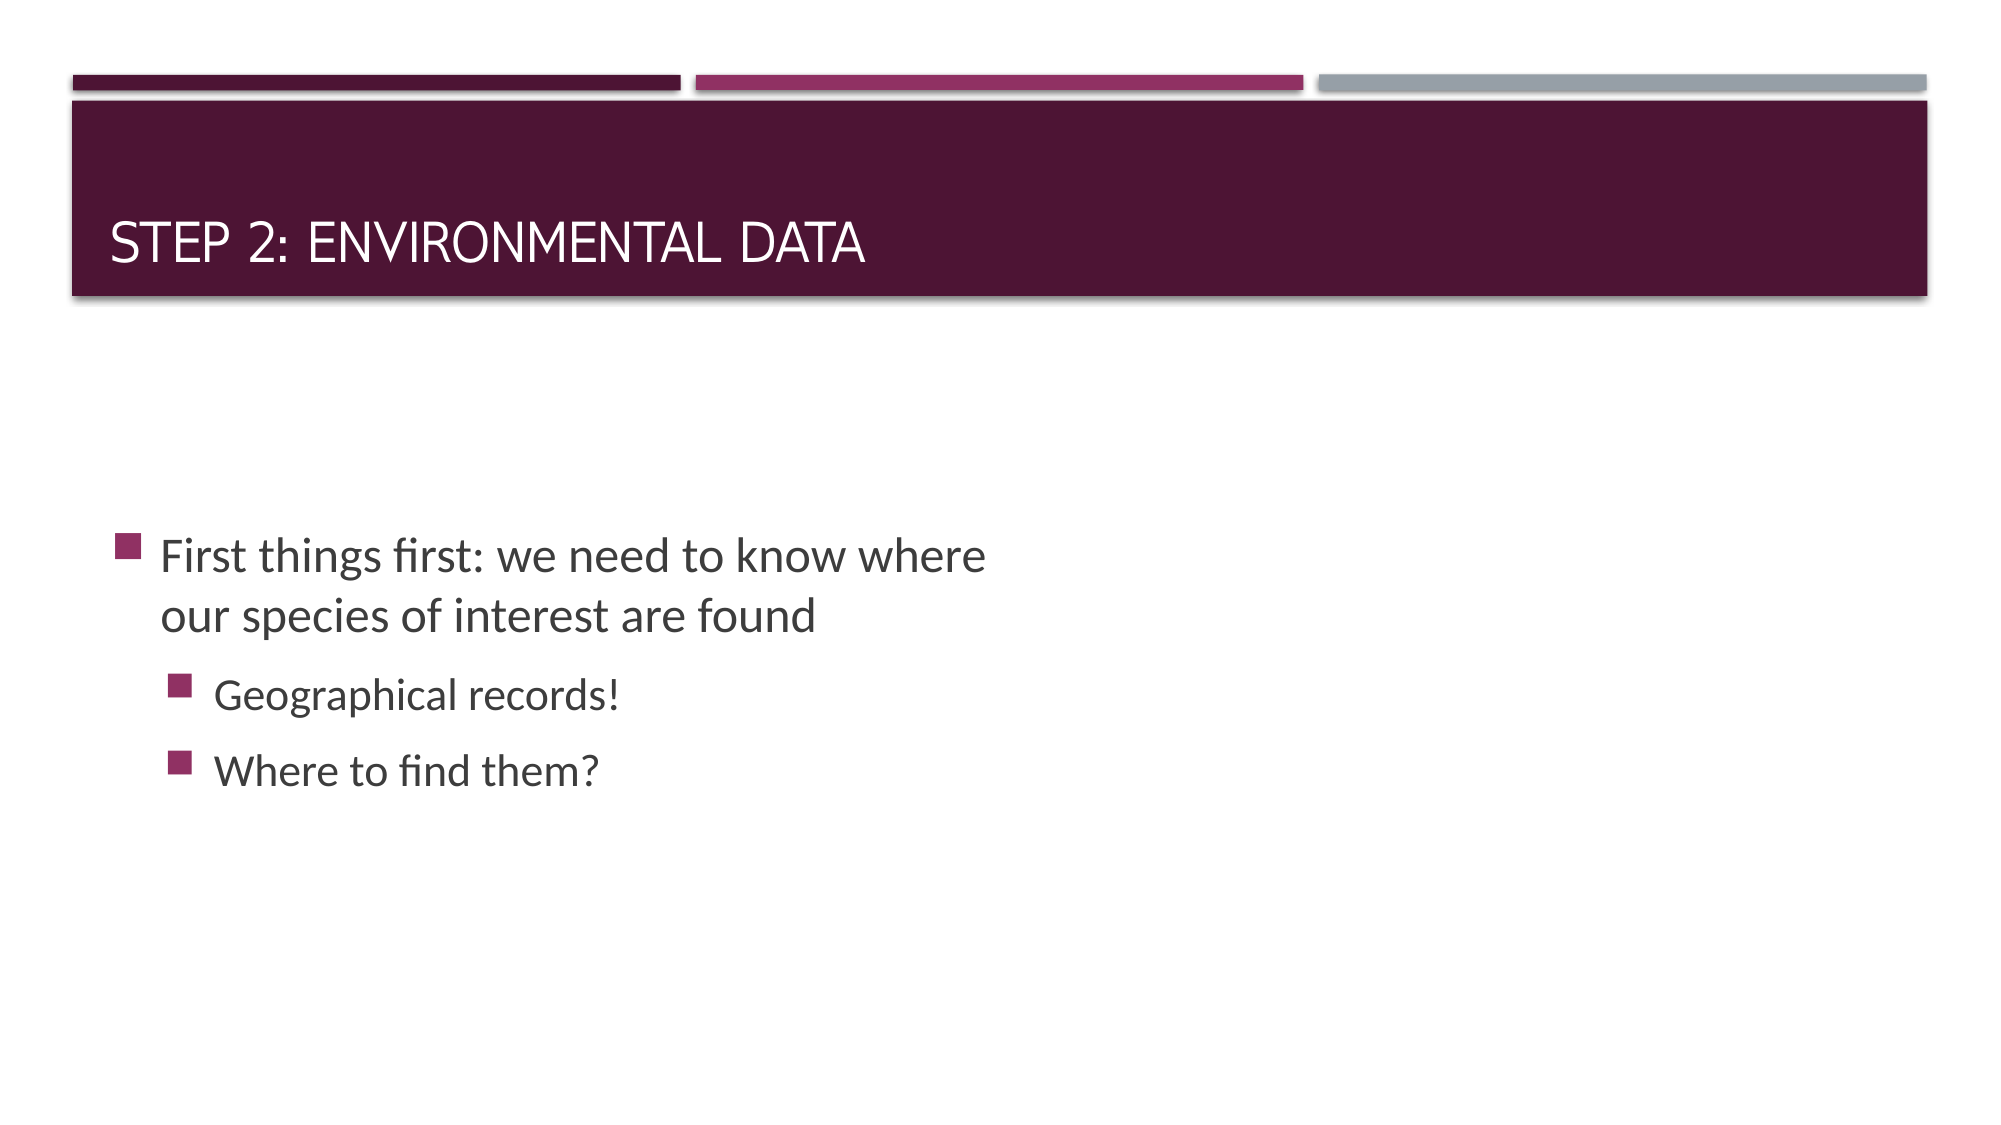

# STEP 2: Environmental DATA
First things first: we need to know where our species of interest are found
Geographical records!
Where to find them?